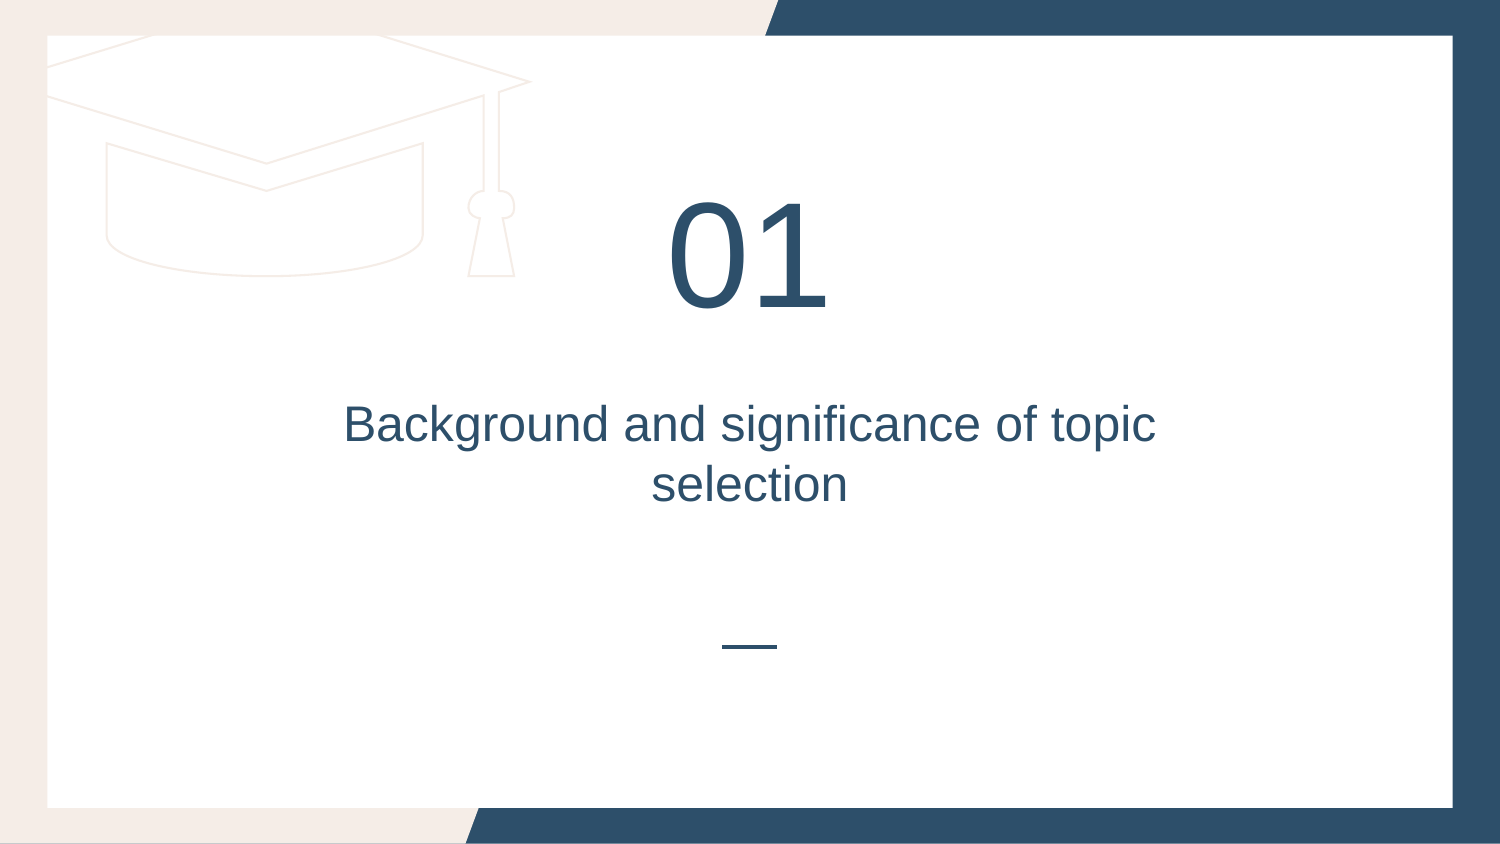

01
Background and significance of topic selection